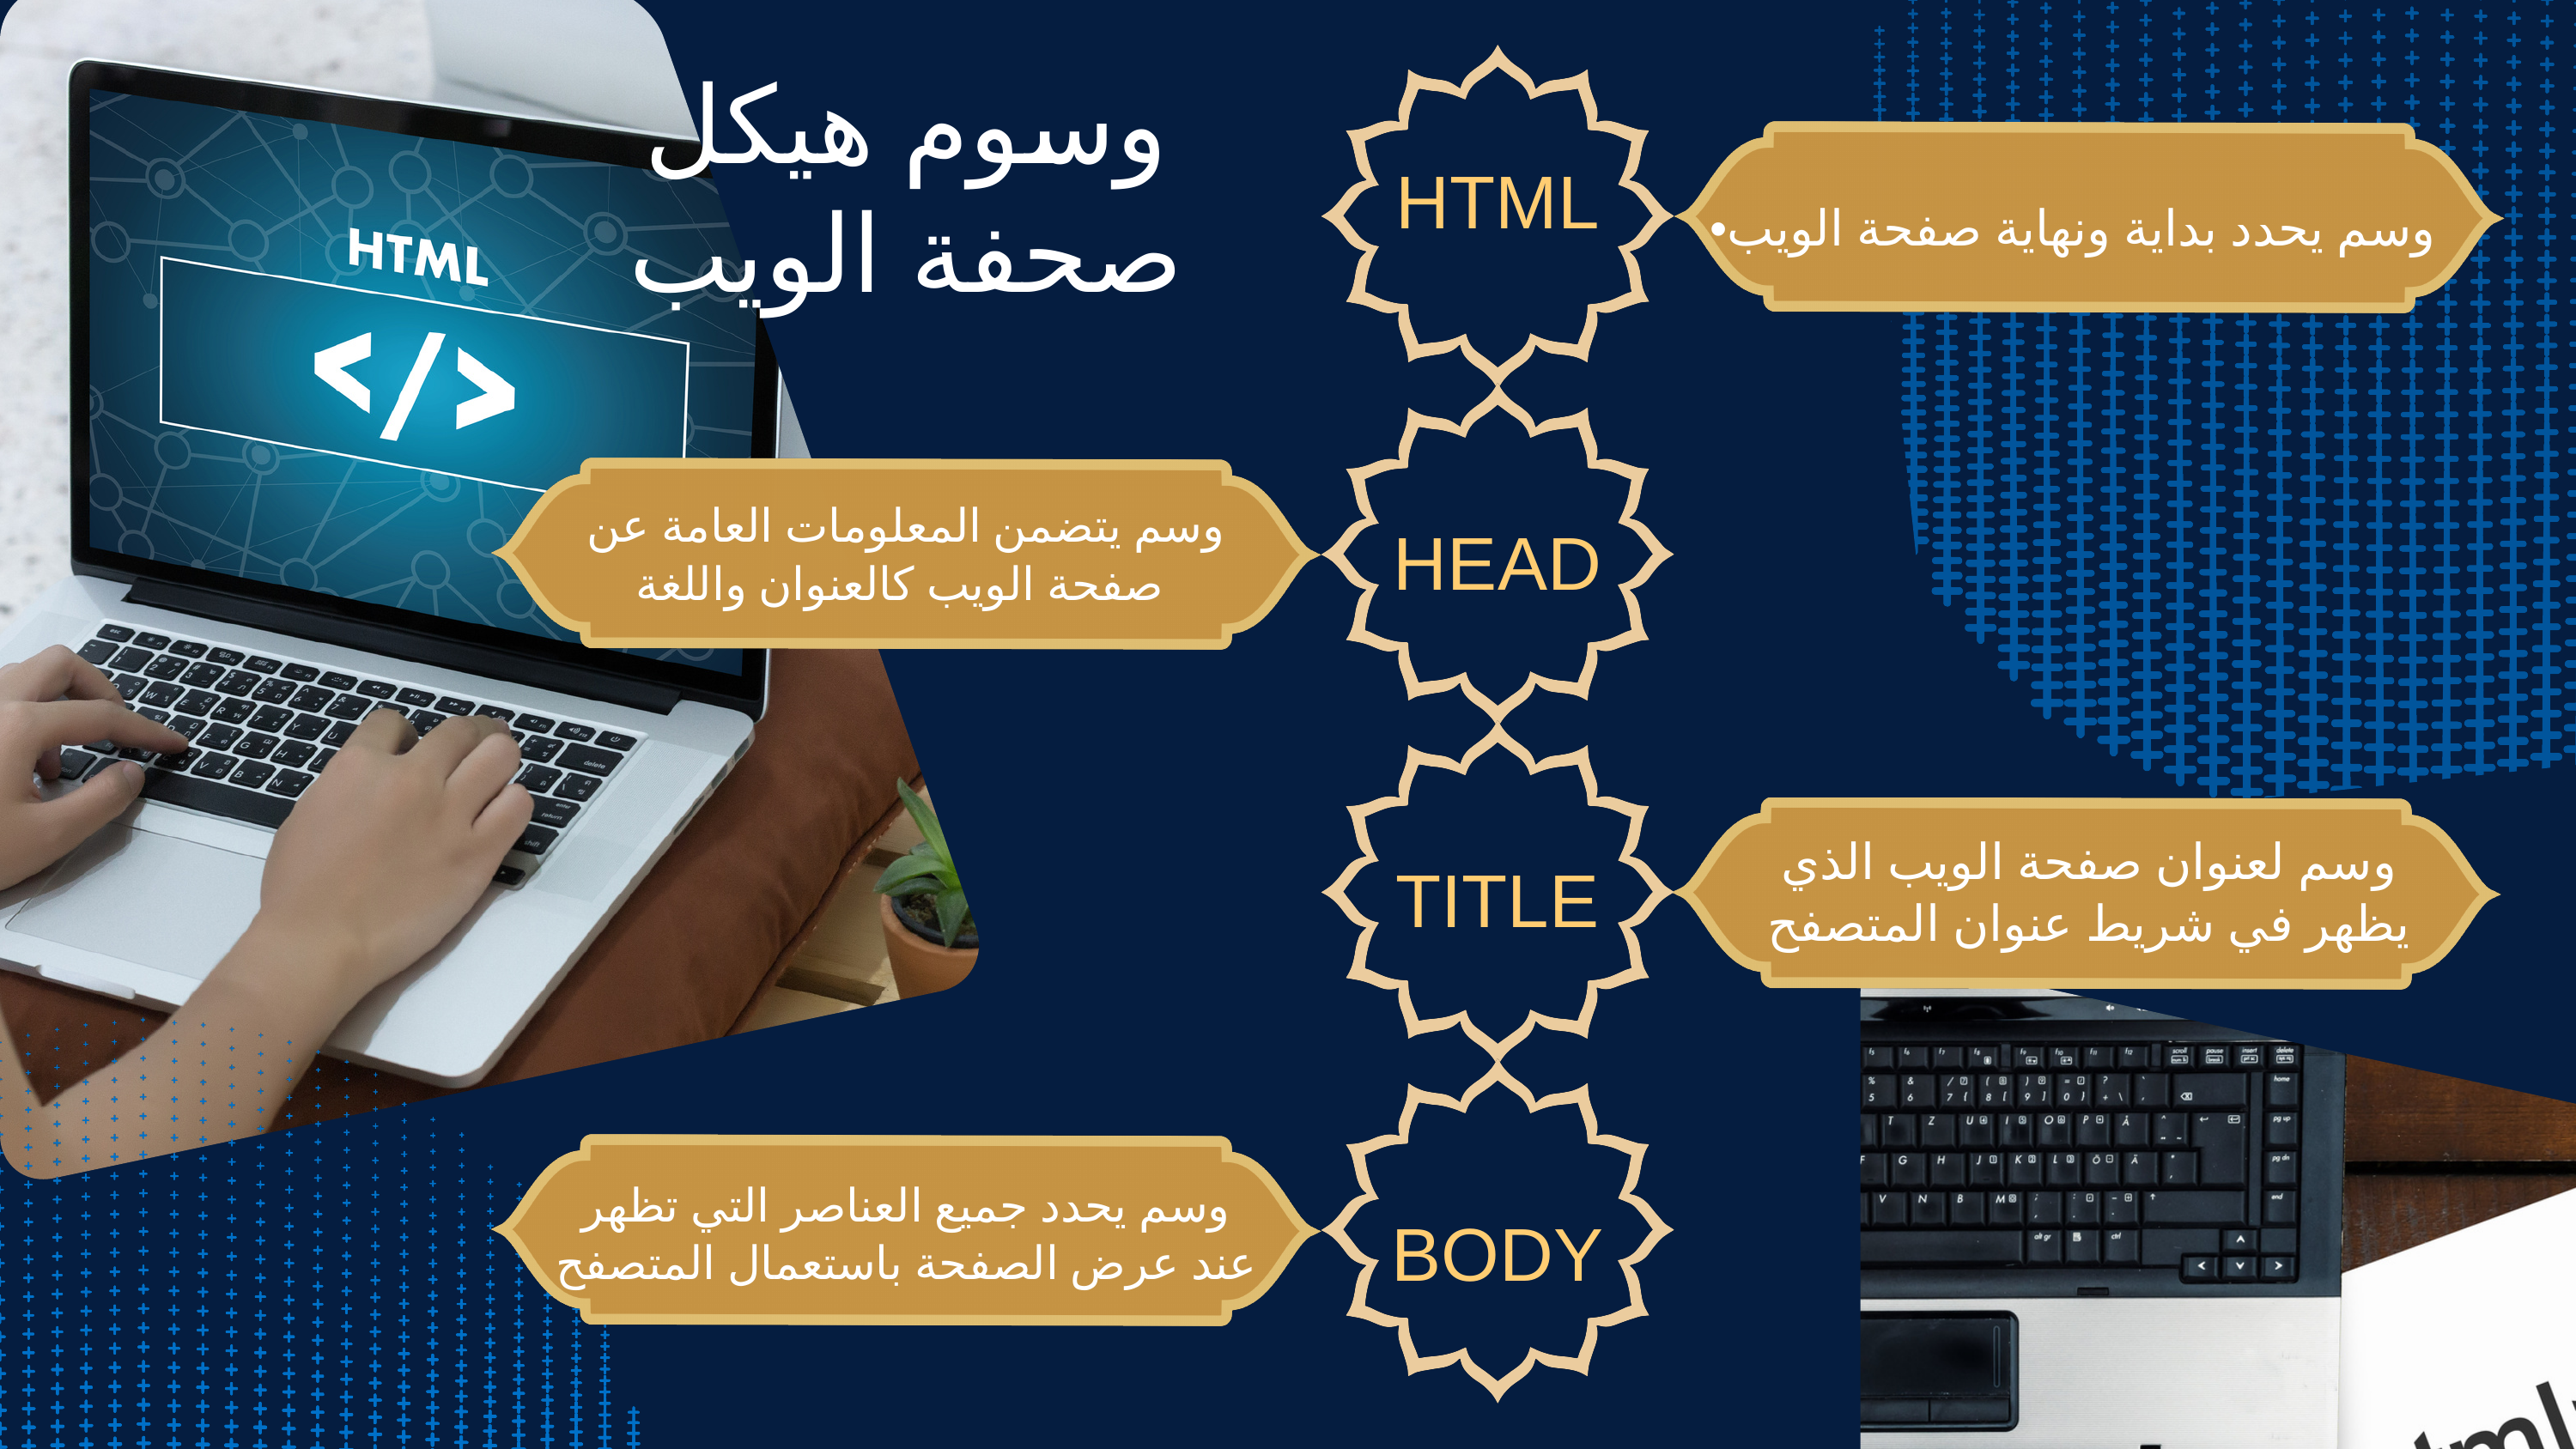

وسوم هيكل صحفة الويب

HTML
•وسم يحدد بداية ونهاية صفحة الويب

وسم يتضمن المعلومات العامة عن صفحة الويب كالعنوان واللغة
HEAD

وسم لعنوان صفحة الويب الذي يظهر في شريط عنوان المتصفح

TITLE

وسم يحدد جميع العناصر التي تظهر عند عرض الصفحة باستعمال المتصفح
BODY